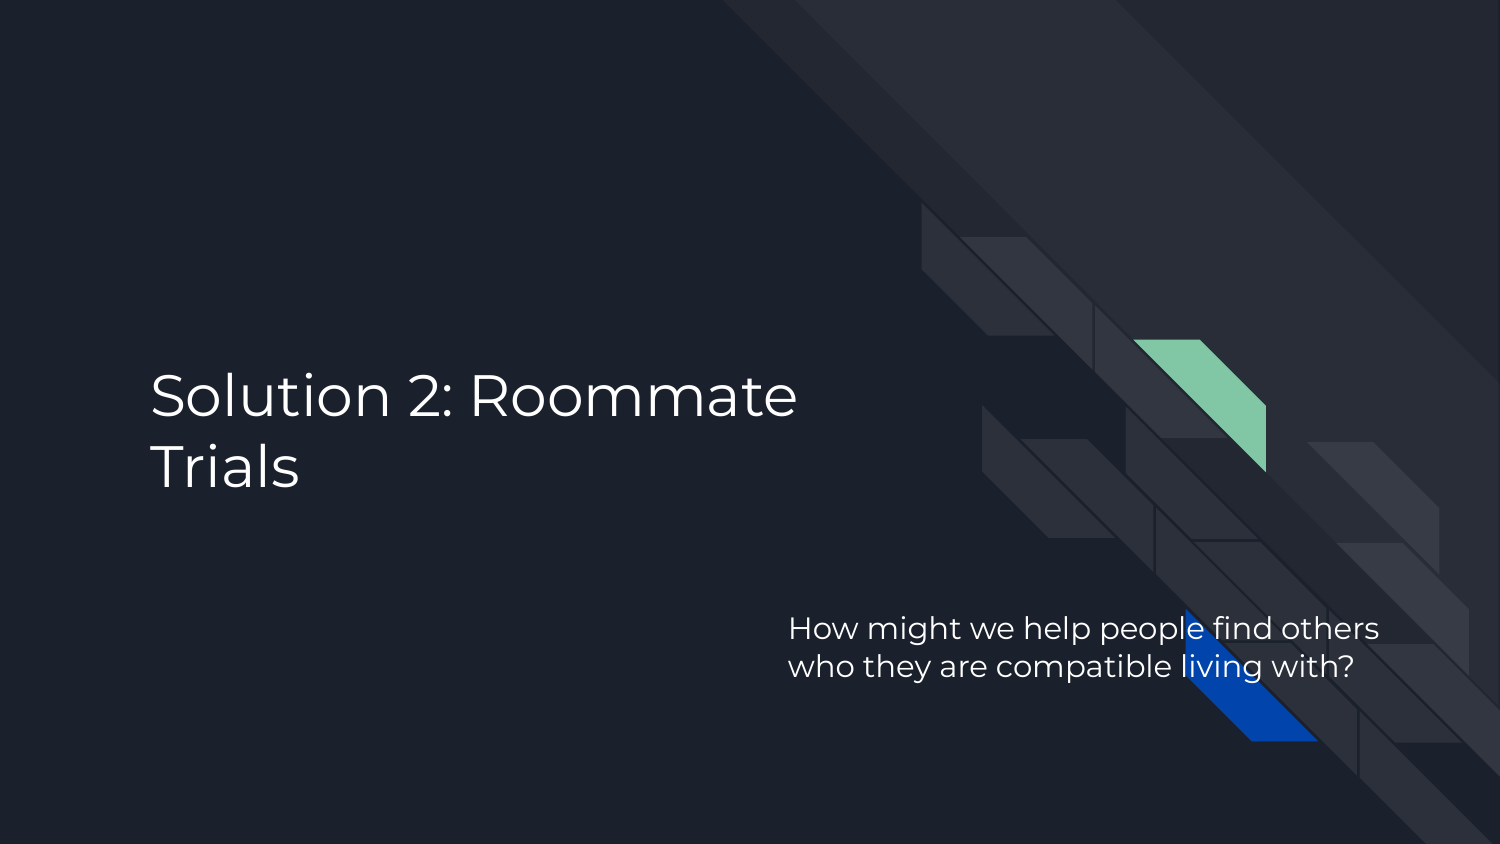

# Solution 2: Roommate Trials
How might we help people find others who they are compatible living with?